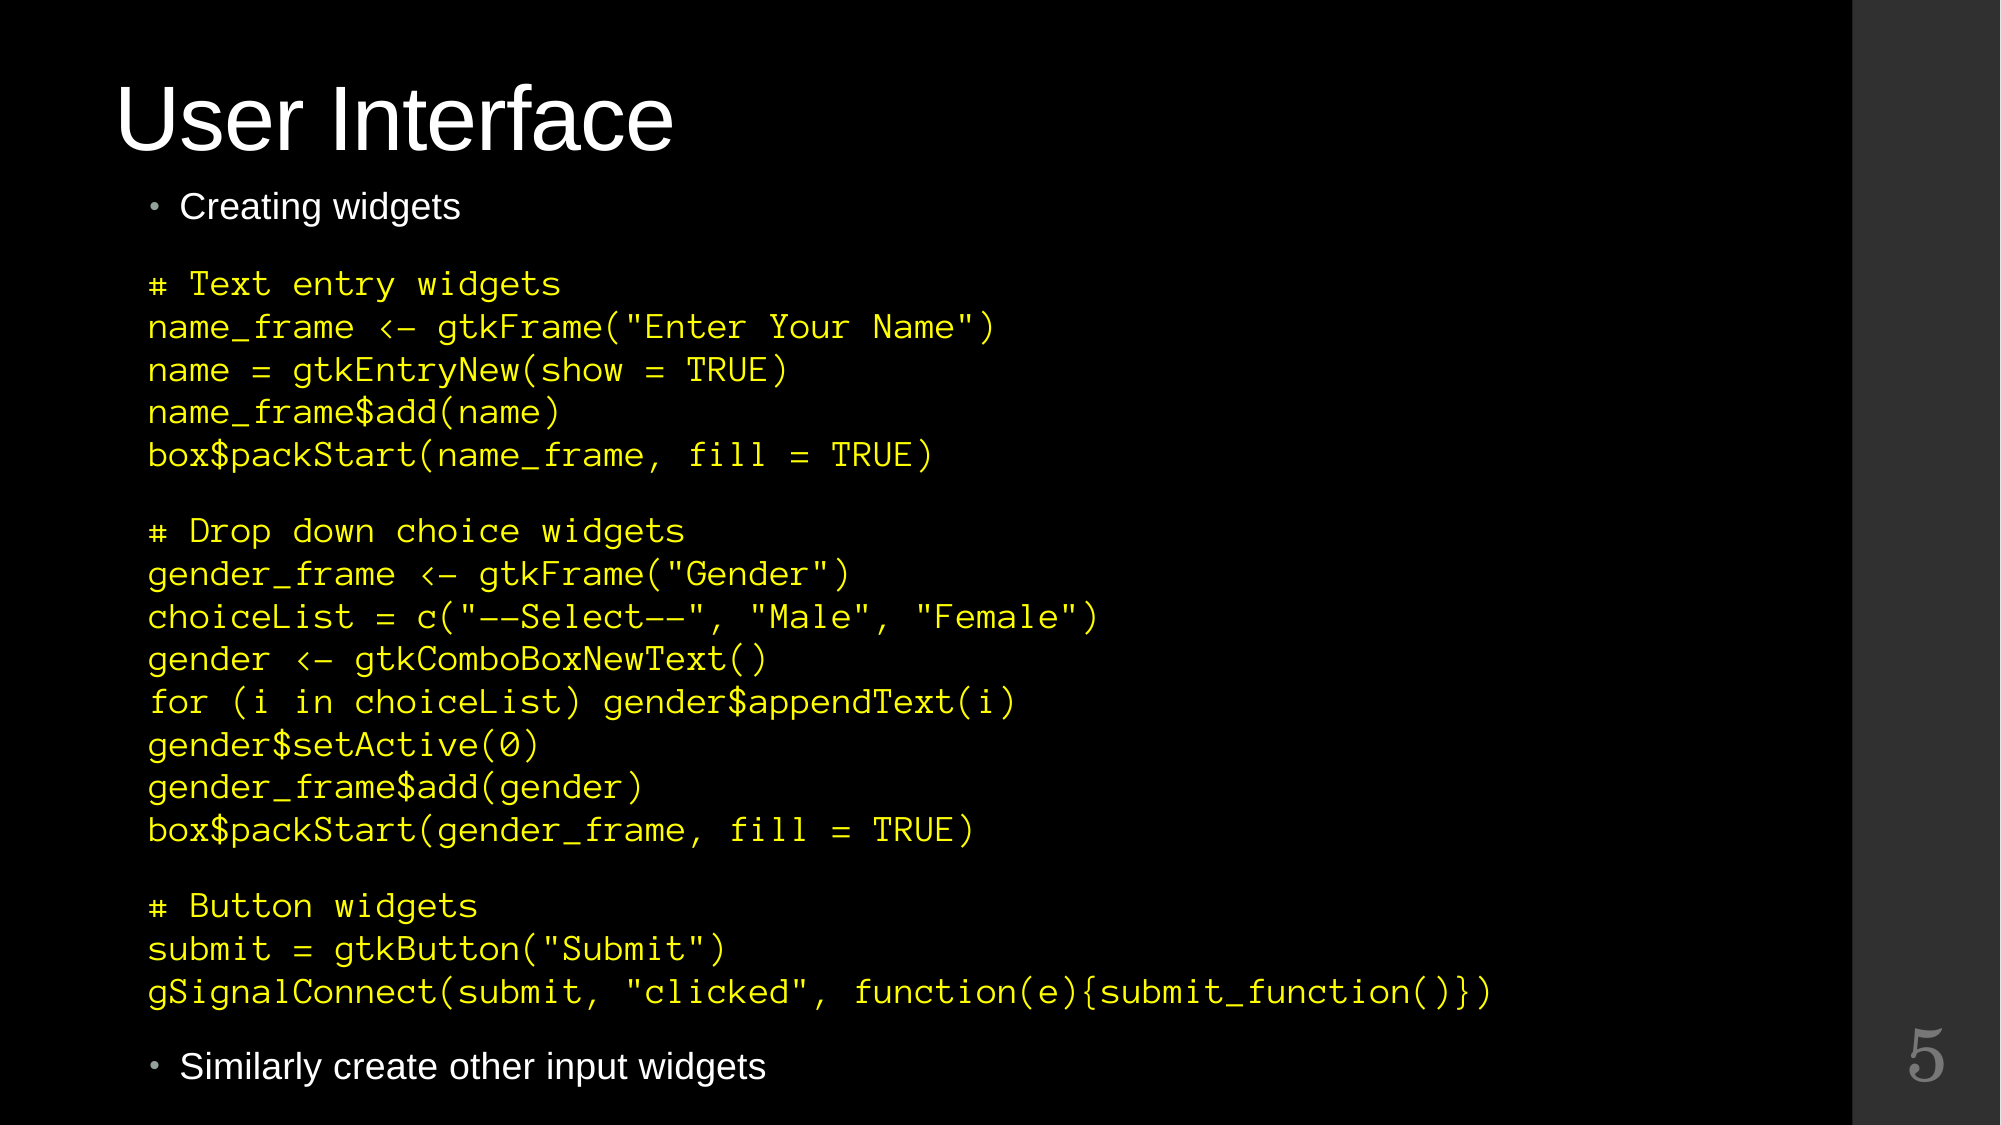

# User Interface
Creating widgets
# Text entry widgets name_frame <- gtkFrame("Enter Your Name") name = gtkEntryNew(show = TRUE) name_frame$add(name) box$packStart(name_frame, fill = TRUE)
# Drop down choice widgets gender_frame <- gtkFrame("Gender") choiceList = c("--Select--", "Male", "Female") gender <- gtkComboBoxNewText() for (i in choiceList) gender$appendText(i) gender$setActive(0) gender_frame$add(gender) box$packStart(gender_frame, fill = TRUE)
# Button widgets submit = gtkButton("Submit") gSignalConnect(submit, "clicked", function(e){submit_function()})
Similarly create other input widgets
5